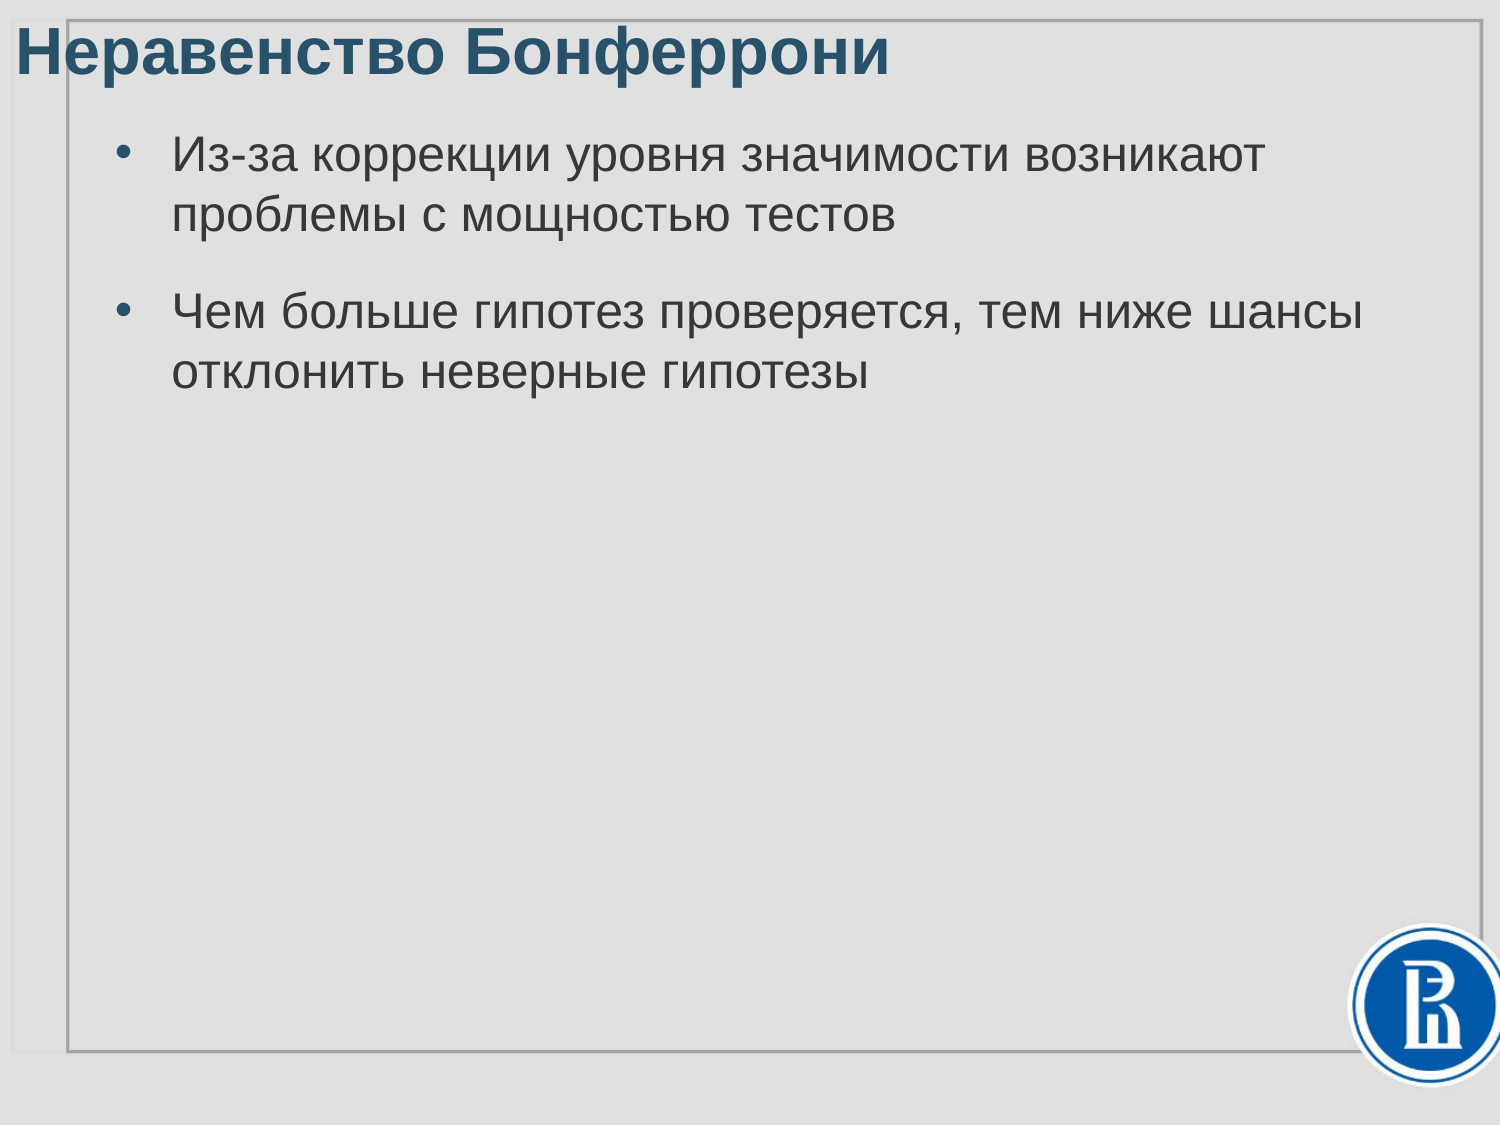

# Неравенство Бонферрони
Из-за коррекции уровня значимости возникают проблемы с мощностью тестов
Чем больше гипотез проверяется, тем ниже шансы отклонить неверные гипотезы